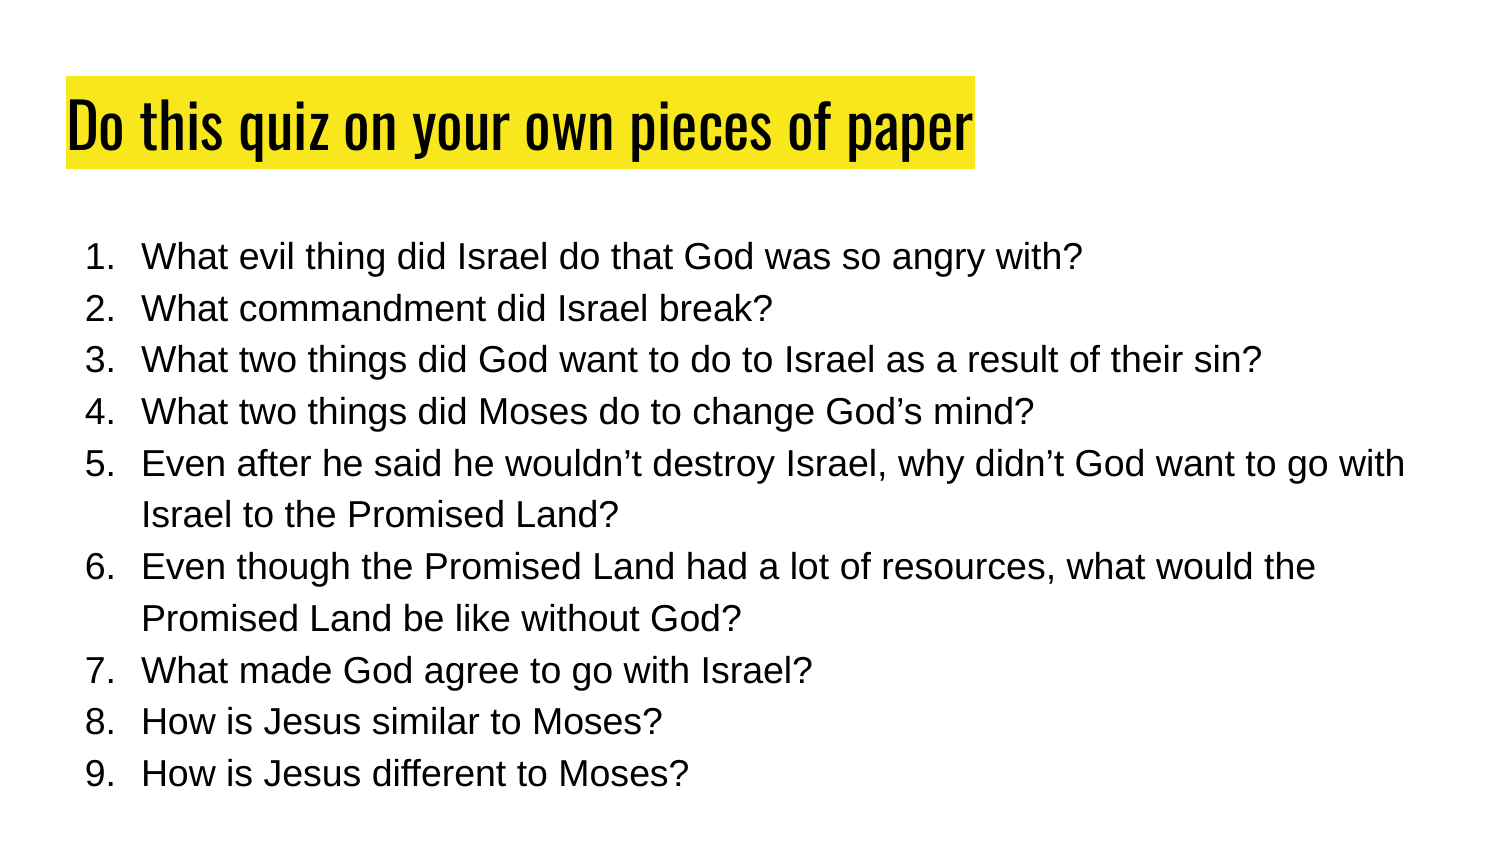

# Do this quiz on your own pieces of paper
What evil thing did Israel do that God was so angry with?
What commandment did Israel break?
What two things did God want to do to Israel as a result of their sin?
What two things did Moses do to change God’s mind?
Even after he said he wouldn’t destroy Israel, why didn’t God want to go with Israel to the Promised Land?
Even though the Promised Land had a lot of resources, what would the Promised Land be like without God?
What made God agree to go with Israel?
How is Jesus similar to Moses?
How is Jesus different to Moses?